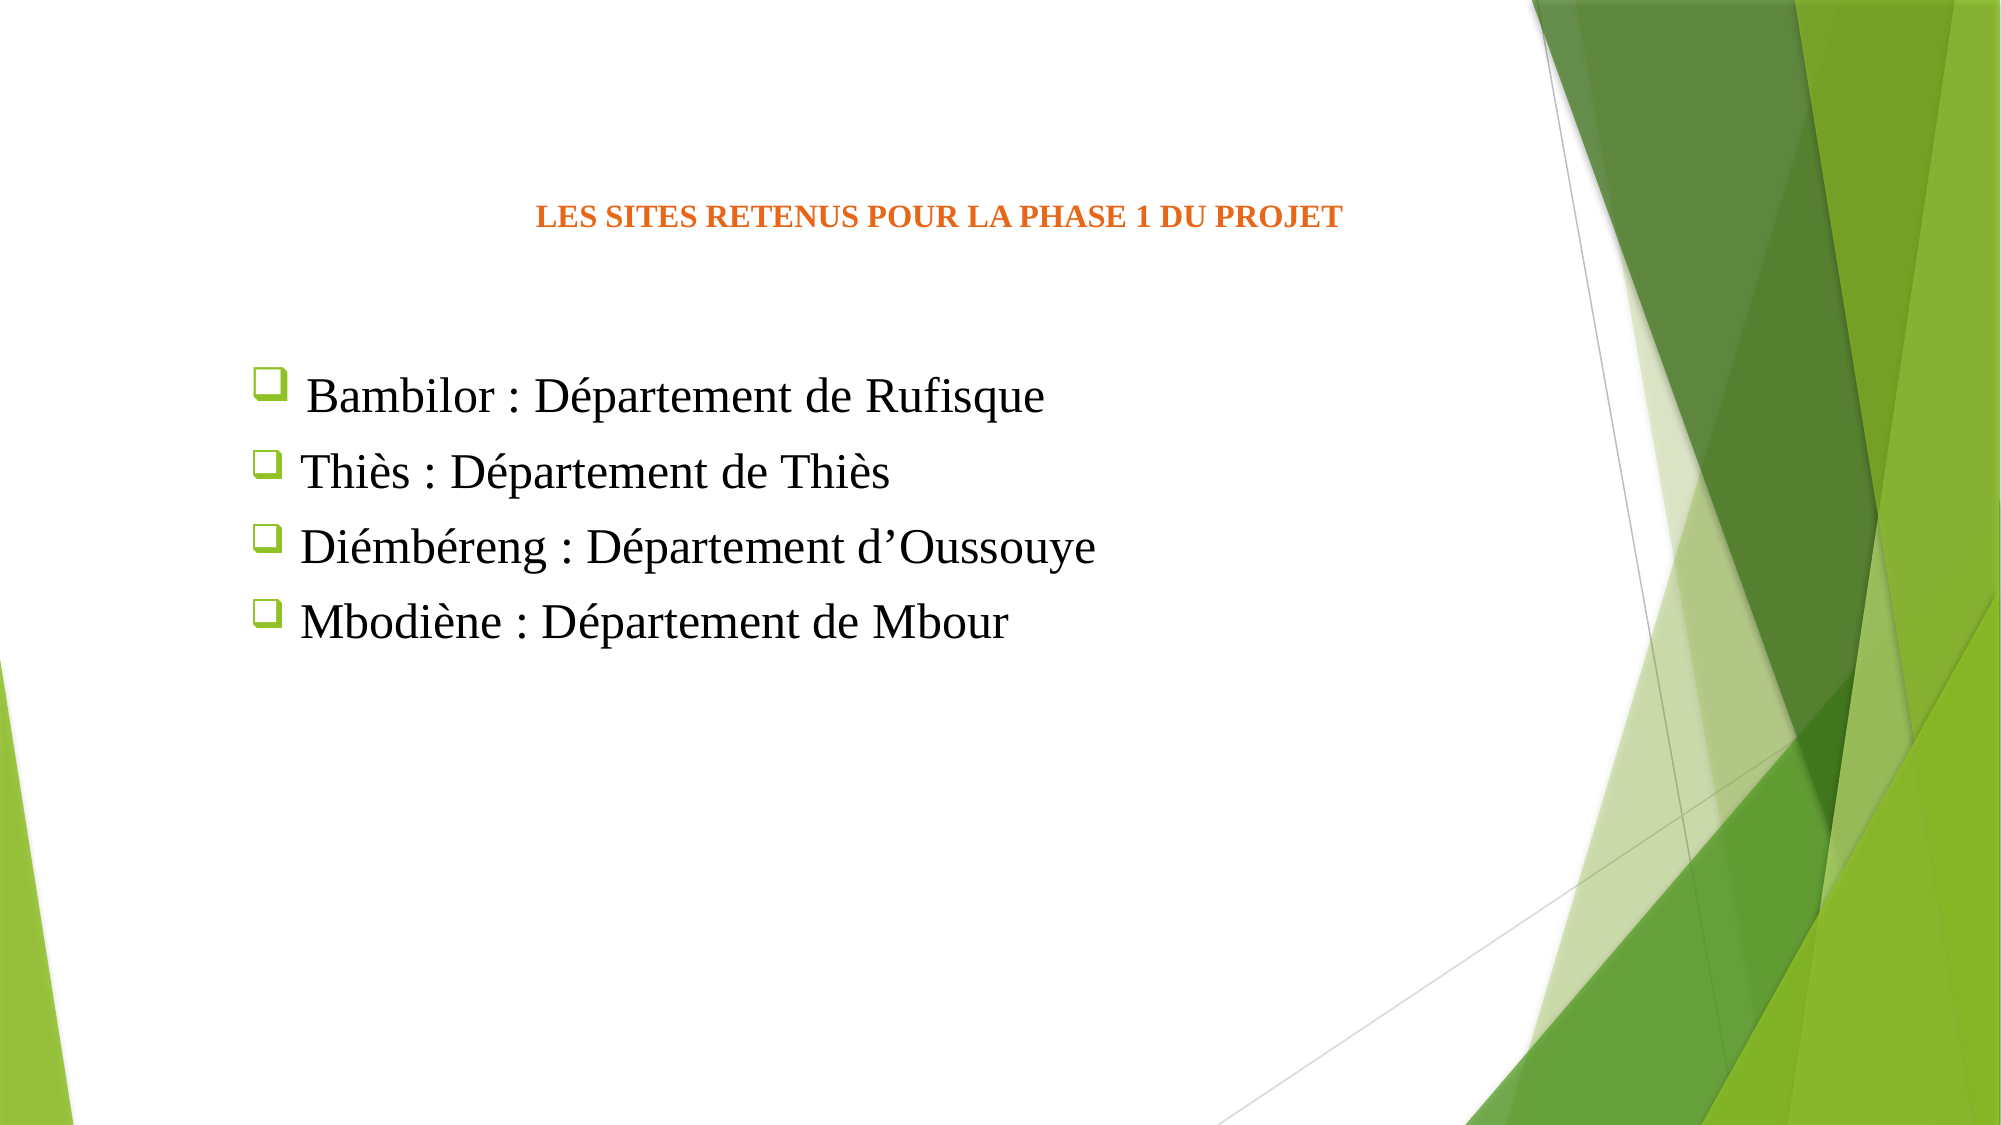

# LES SITES RETENUS POUR LA PHASE 1 DU PROJET
 Bambilor : Département de Rufisque
 Thiès : Département de Thiès
 Diémbéreng : Département d’Oussouye
 Mbodiène : Département de Mbour